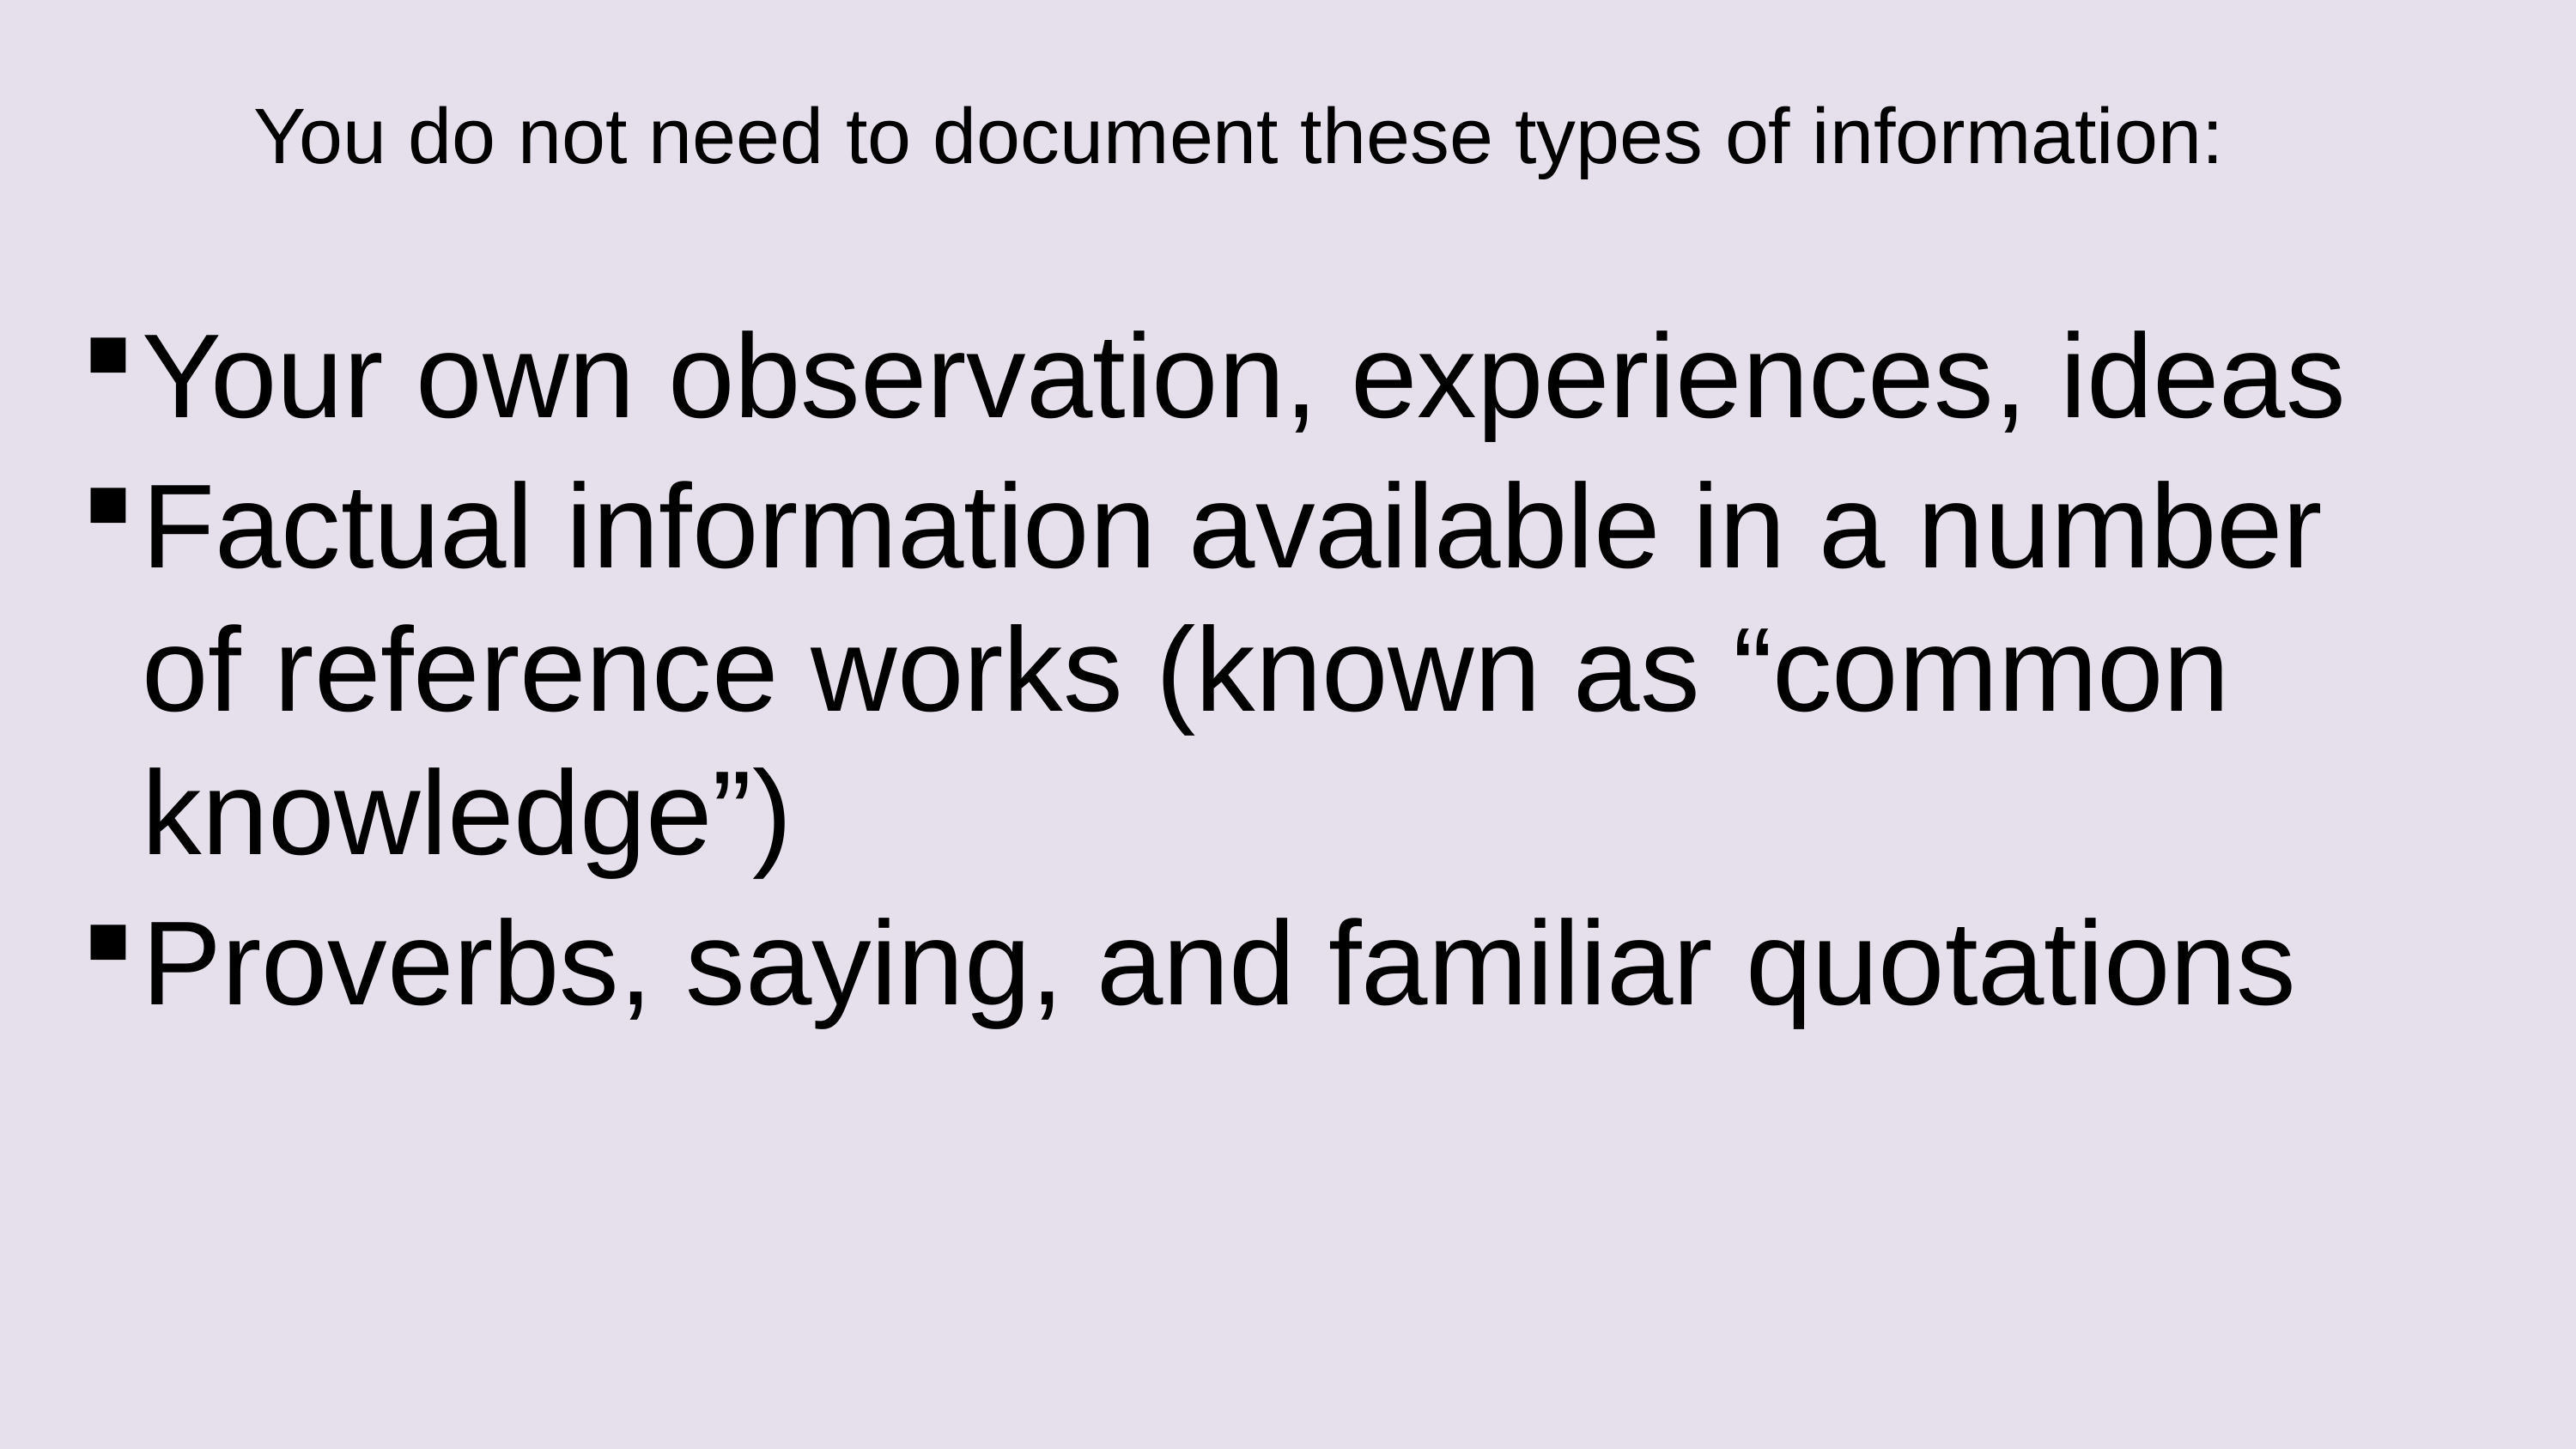

# You do not need to document these types of information:
Your own observation, experiences, ideas
Factual information available in a number of reference works (known as “common knowledge”)
Proverbs, saying, and familiar quotations